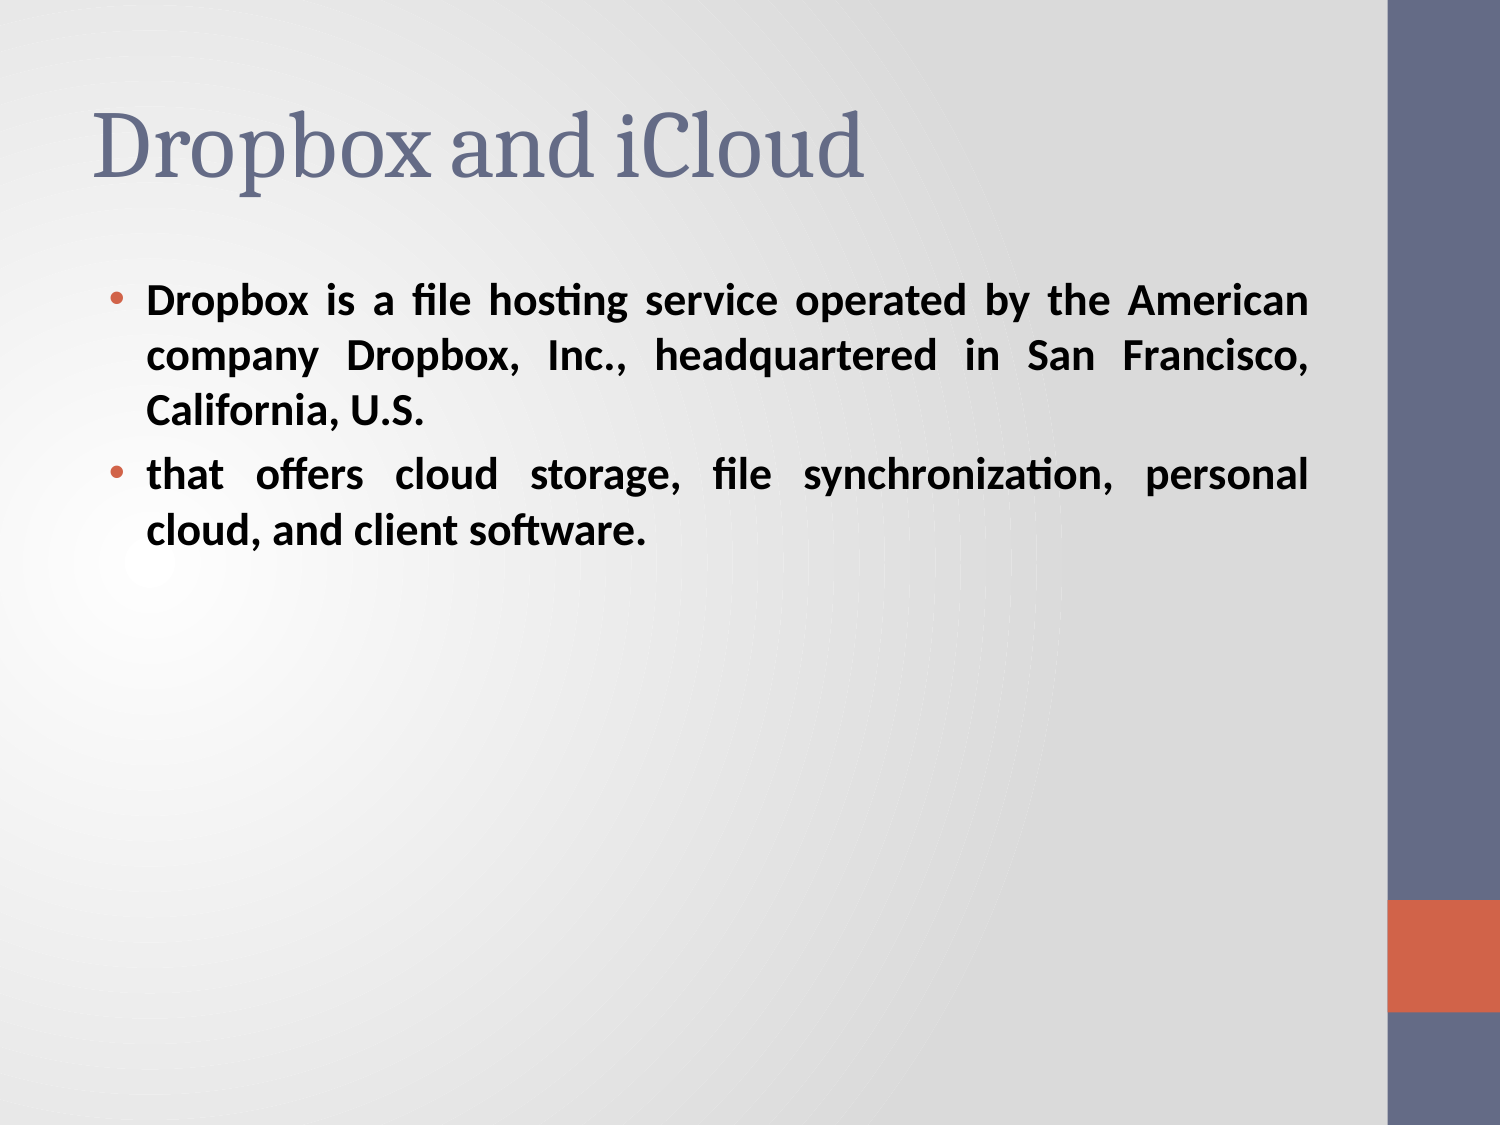

# Dropbox and iCloud
Dropbox is a file hosting service operated by the American company Dropbox, Inc., headquartered in San Francisco, California, U.S.
that offers cloud storage, file synchronization, personal cloud, and client software.